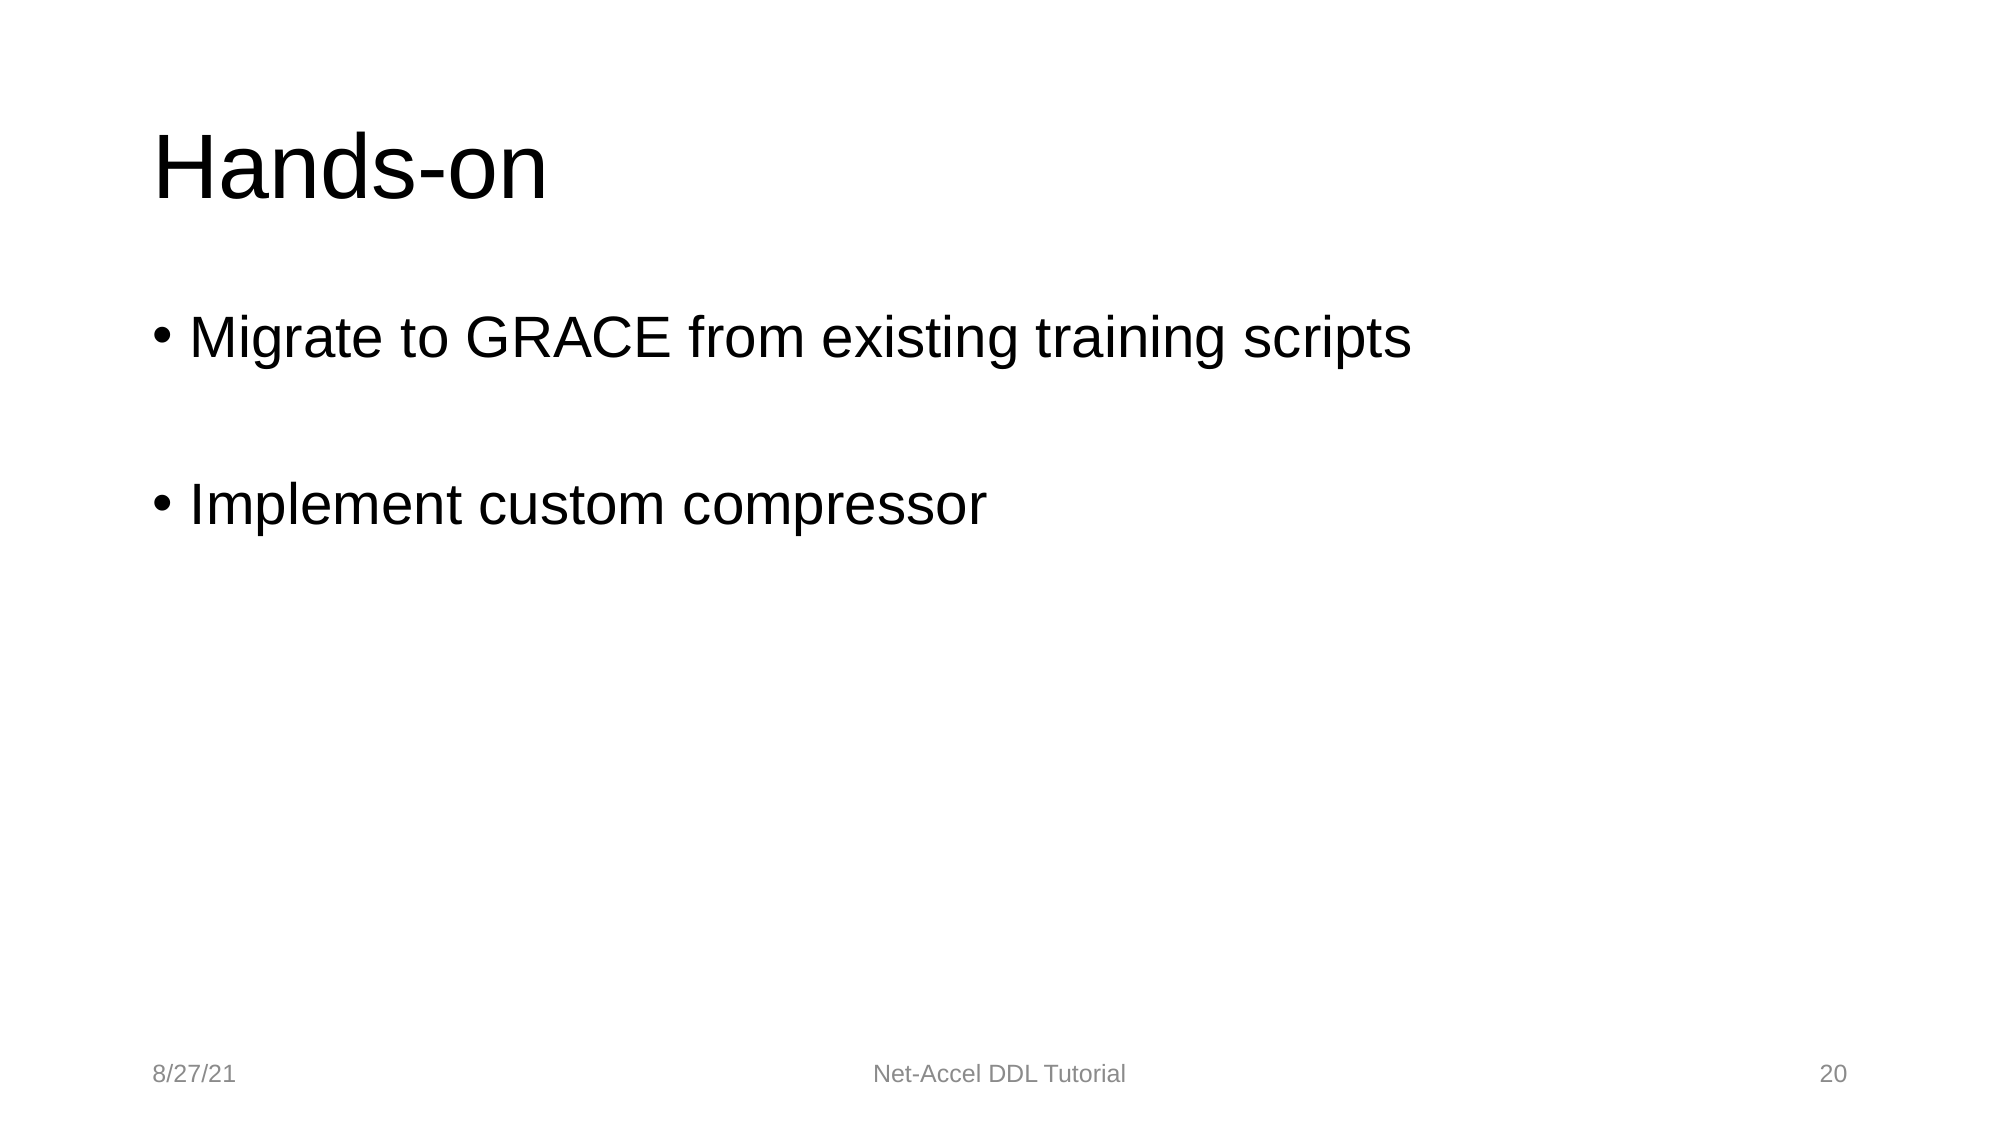

# Hands-on
Migrate to GRACE from existing training scripts

Implement custom compressor

8/27/21
Net-Accel DDL Tutorial
20